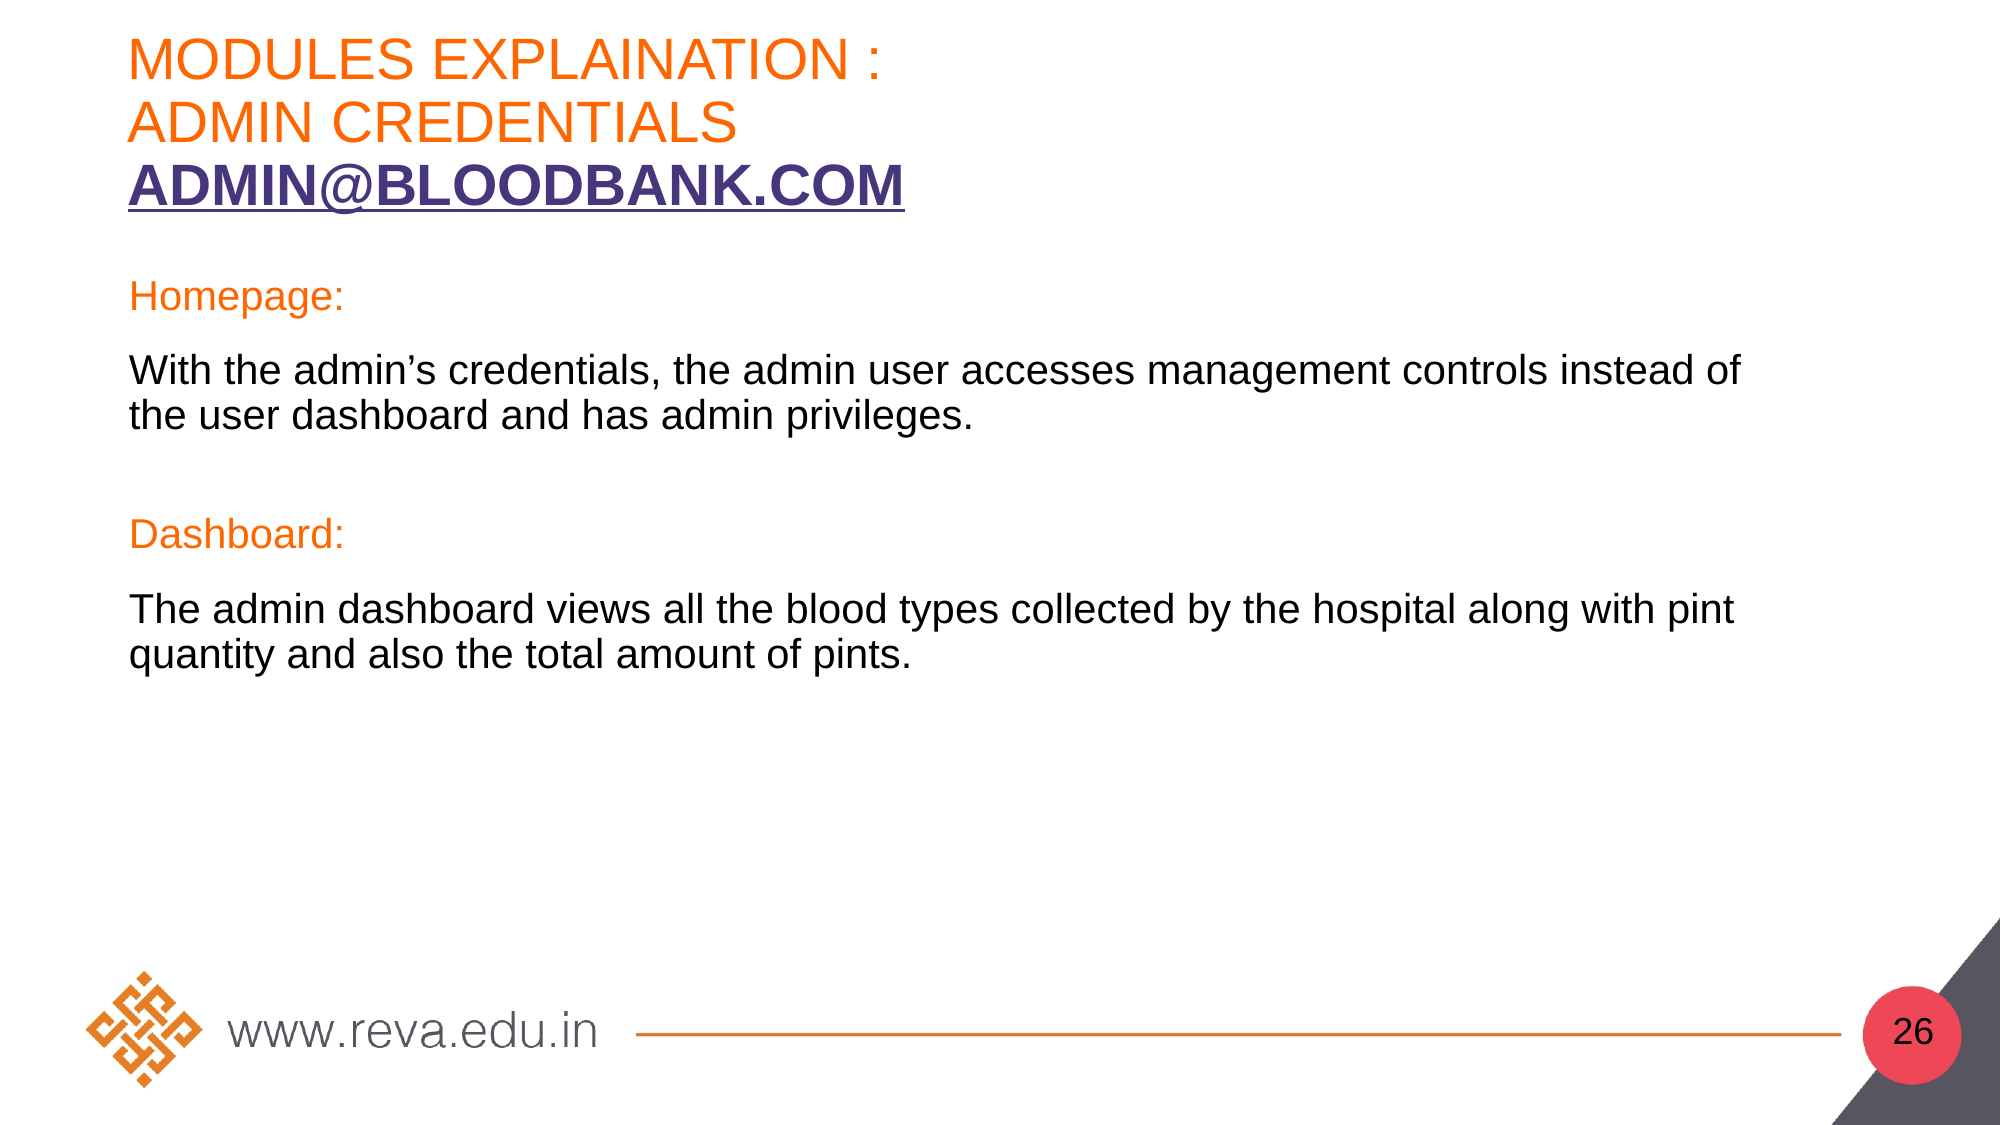

# Modules explaination : ADMIN CREDENTIALS admin@bloodbank.com
Homepage:
With the admin’s credentials, the admin user accesses management controls instead of the user dashboard and has admin privileges.
Dashboard:
The admin dashboard views all the blood types collected by the hospital along with pint quantity and also the total amount of pints.

26